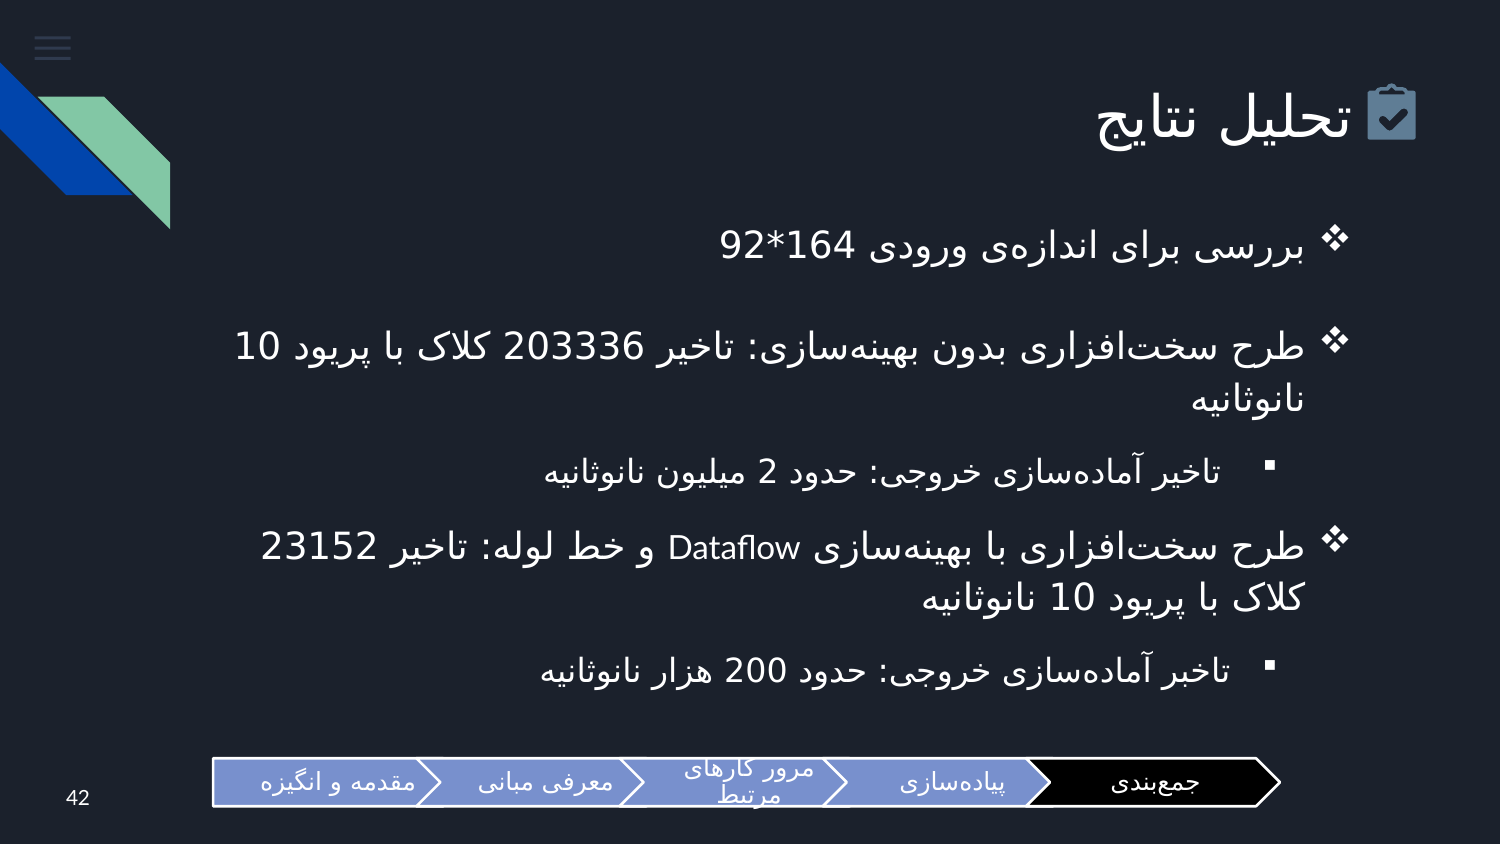

# تحلیل نتایج

بررسی برای اندازه‌ی ورودی 164*92
طرح سخت‌افزاری بدون بهینه‌سازی: تاخیر 203336 کلاک با پریود 10 نانوثانیه
تاخیر آماده‌سازی خروجی: حدود 2 میلیون نانوثانیه
طرح سخت‌افزاری با بهینه‌سازی Dataflow و خط لوله: تاخیر 23152 کلاک با پریود 10 نانوثانیه
تاخبر آماده‌سازی خروجی: حدود 200 هزار نانوثانیه
مقدمه و انگیزه
معرفی مبانی
مرور کارهای مرتبط
پیاده‌سازی
جمع‌بندی
42